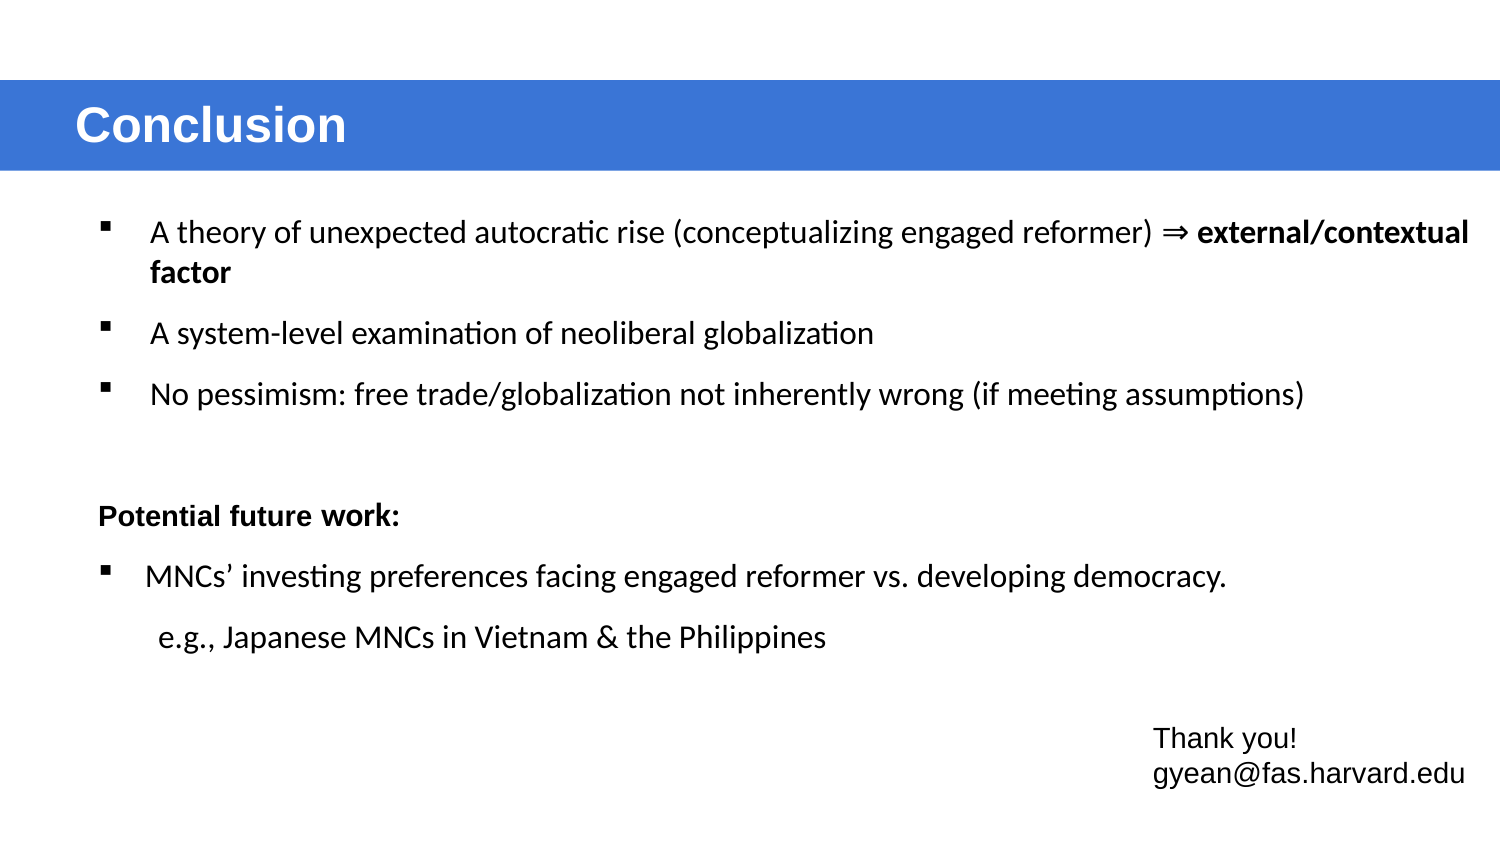

Conclusion
A theory of unexpected autocratic rise (conceptualizing engaged reformer) ⇒ external/contextual factor
A system-level examination of neoliberal globalization
No pessimism: free trade/globalization not inherently wrong (if meeting assumptions)

Potential future work:
MNCs’ investing preferences facing engaged reformer vs. developing democracy.
        e.g., Japanese MNCs in Vietnam & the Philippines
Thank you!
gyean@fas.harvard.edu